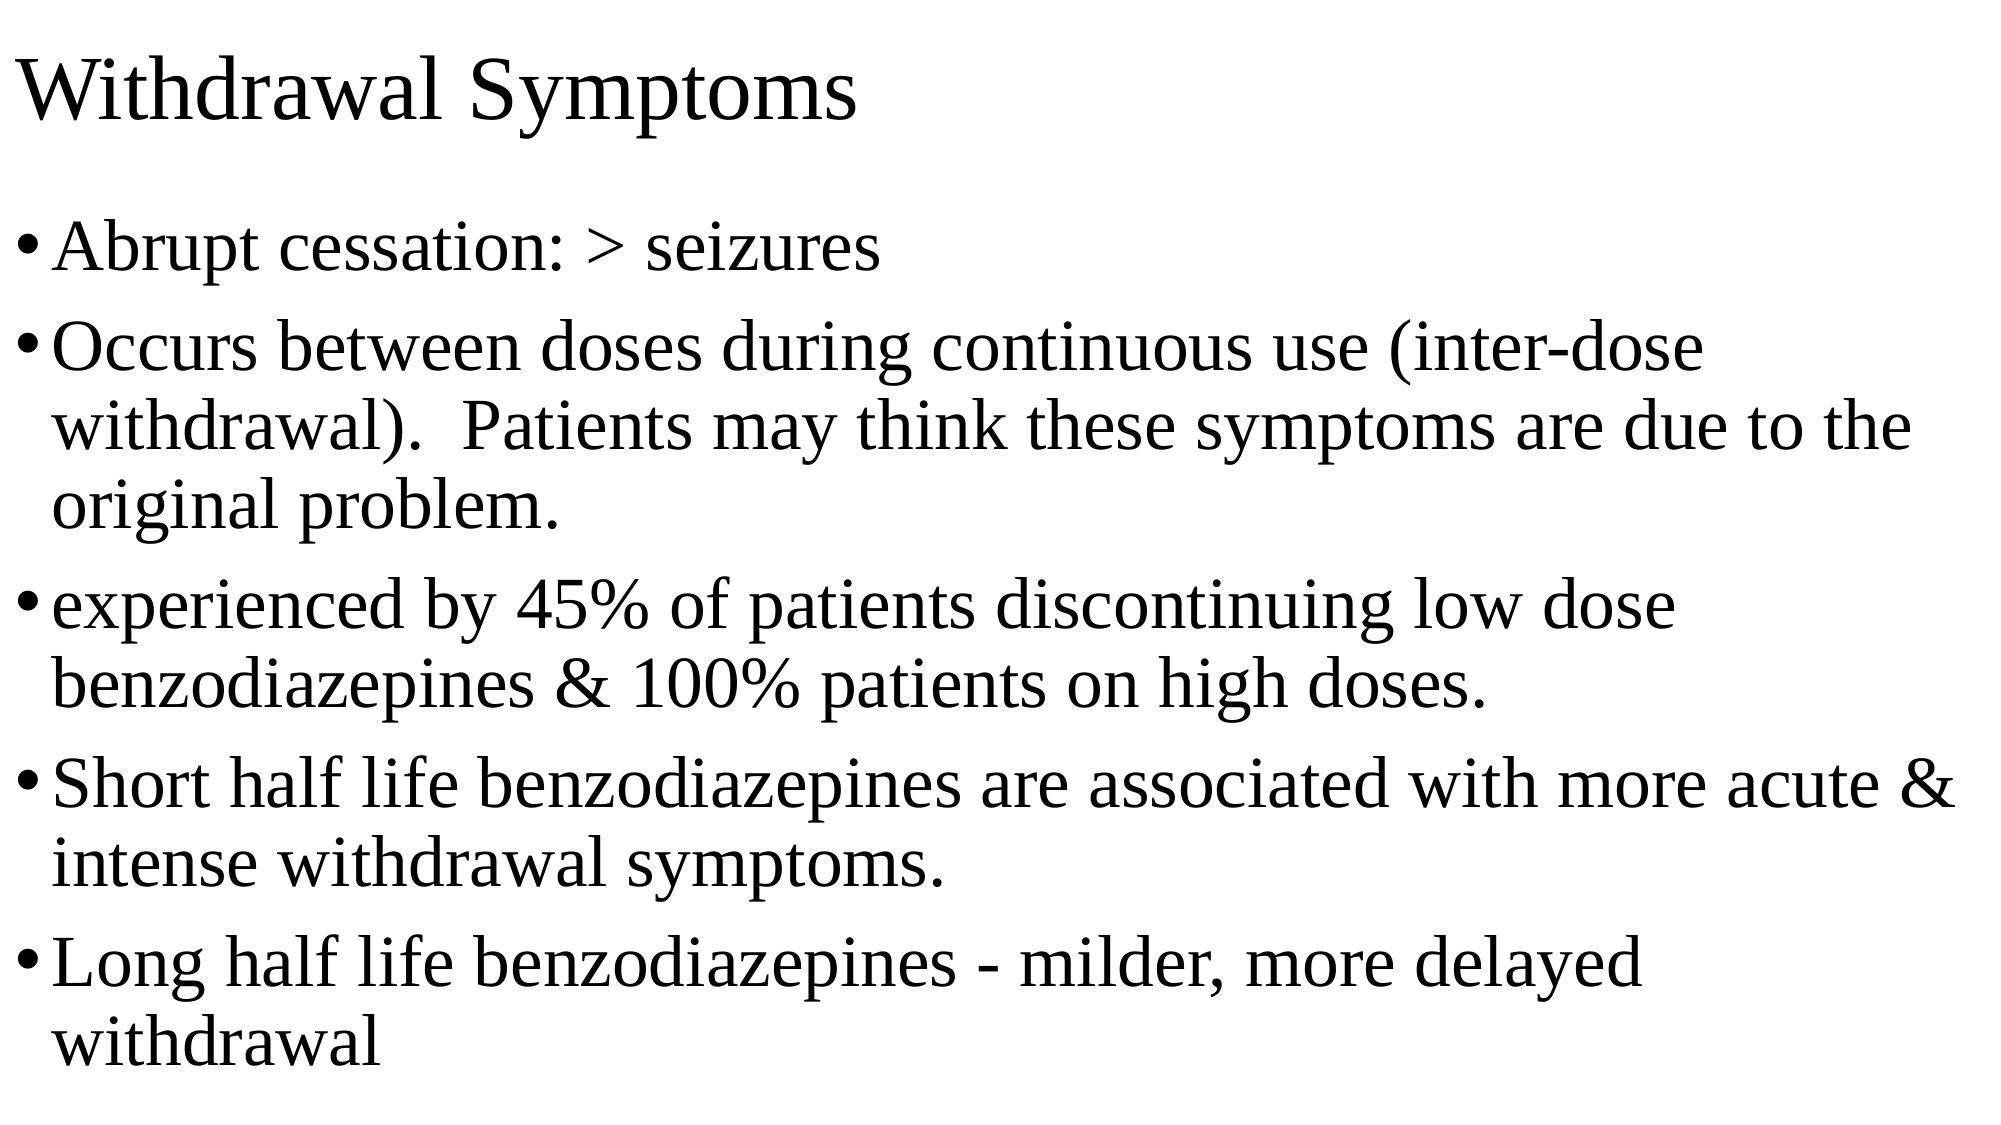

# Withdrawal Symptoms
Abrupt cessation: > seizures
Occurs between doses during continuous use (inter-dose withdrawal).  Patients may think these symptoms are due to the original problem.
experienced by 45% of patients discontinuing low dose benzodiazepines & 100% patients on high doses.
Short half life benzodiazepines are associated with more acute & intense withdrawal symptoms.
Long half life benzodiazepines - milder, more delayed withdrawal